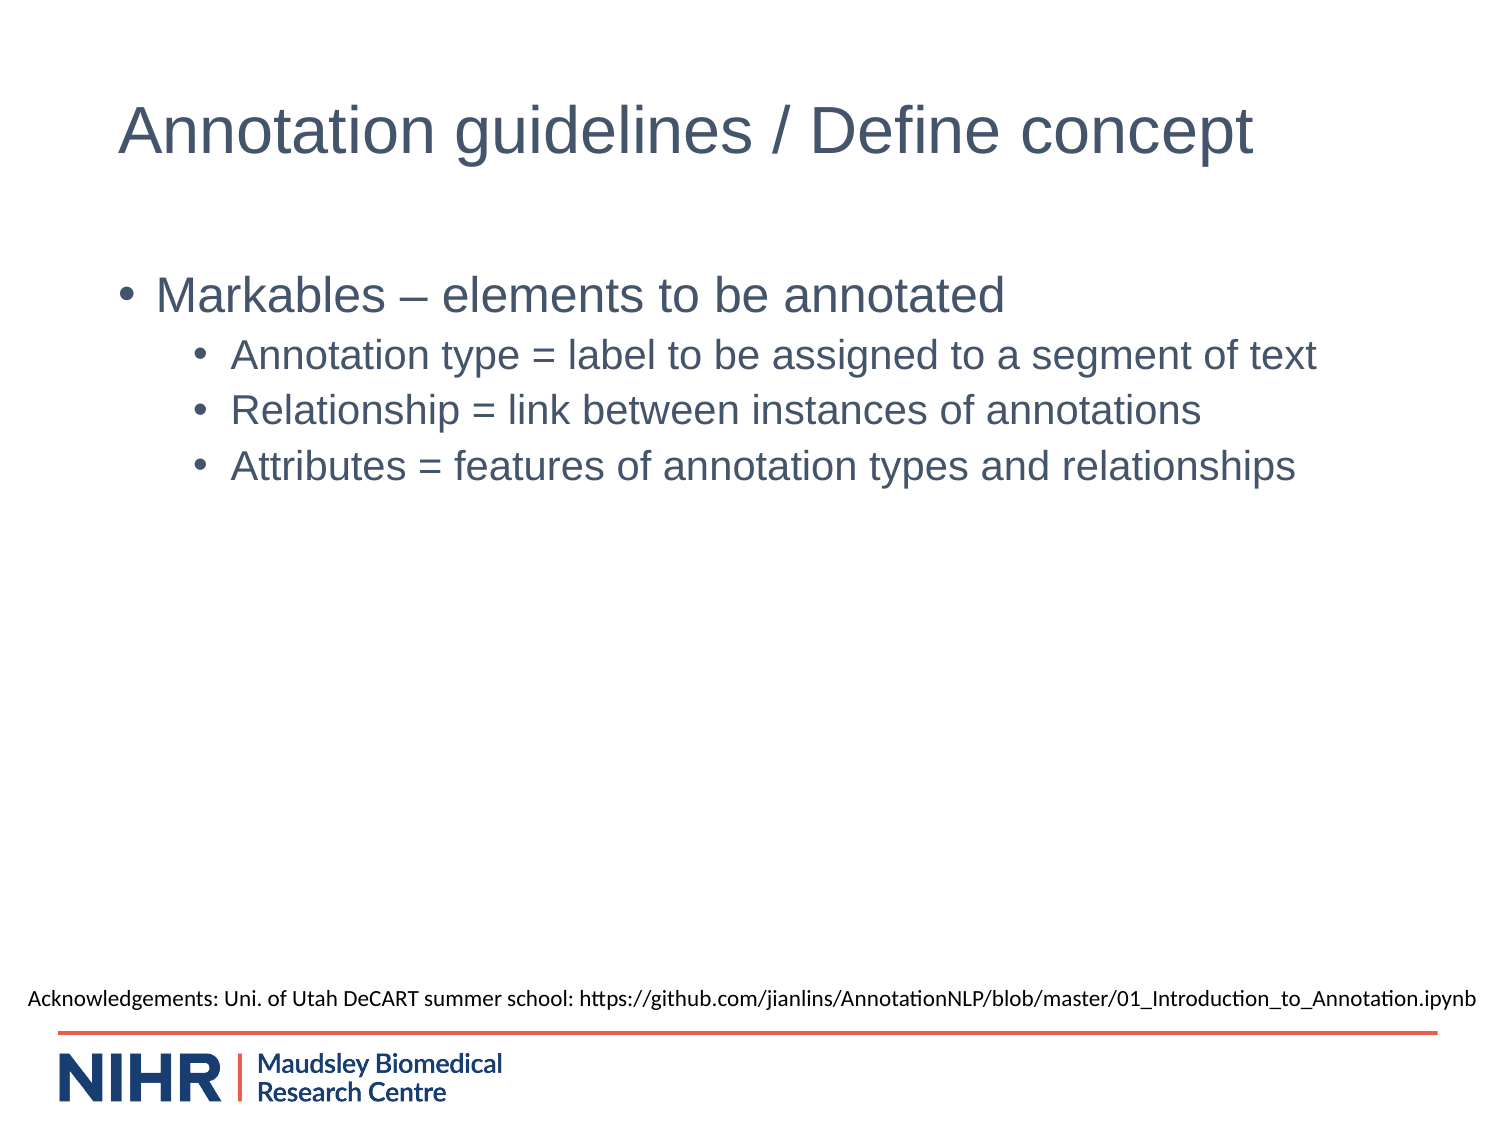

# Annotation guidelines / Define concept
Markables – elements to be annotated
Annotation type = label to be assigned to a segment of text
Relationship = link between instances of annotations
Attributes = features of annotation types and relationships
Acknowledgements: Uni. of Utah DeCART summer school: https://github.com/jianlins/AnnotationNLP/blob/master/01_Introduction_to_Annotation.ipynb